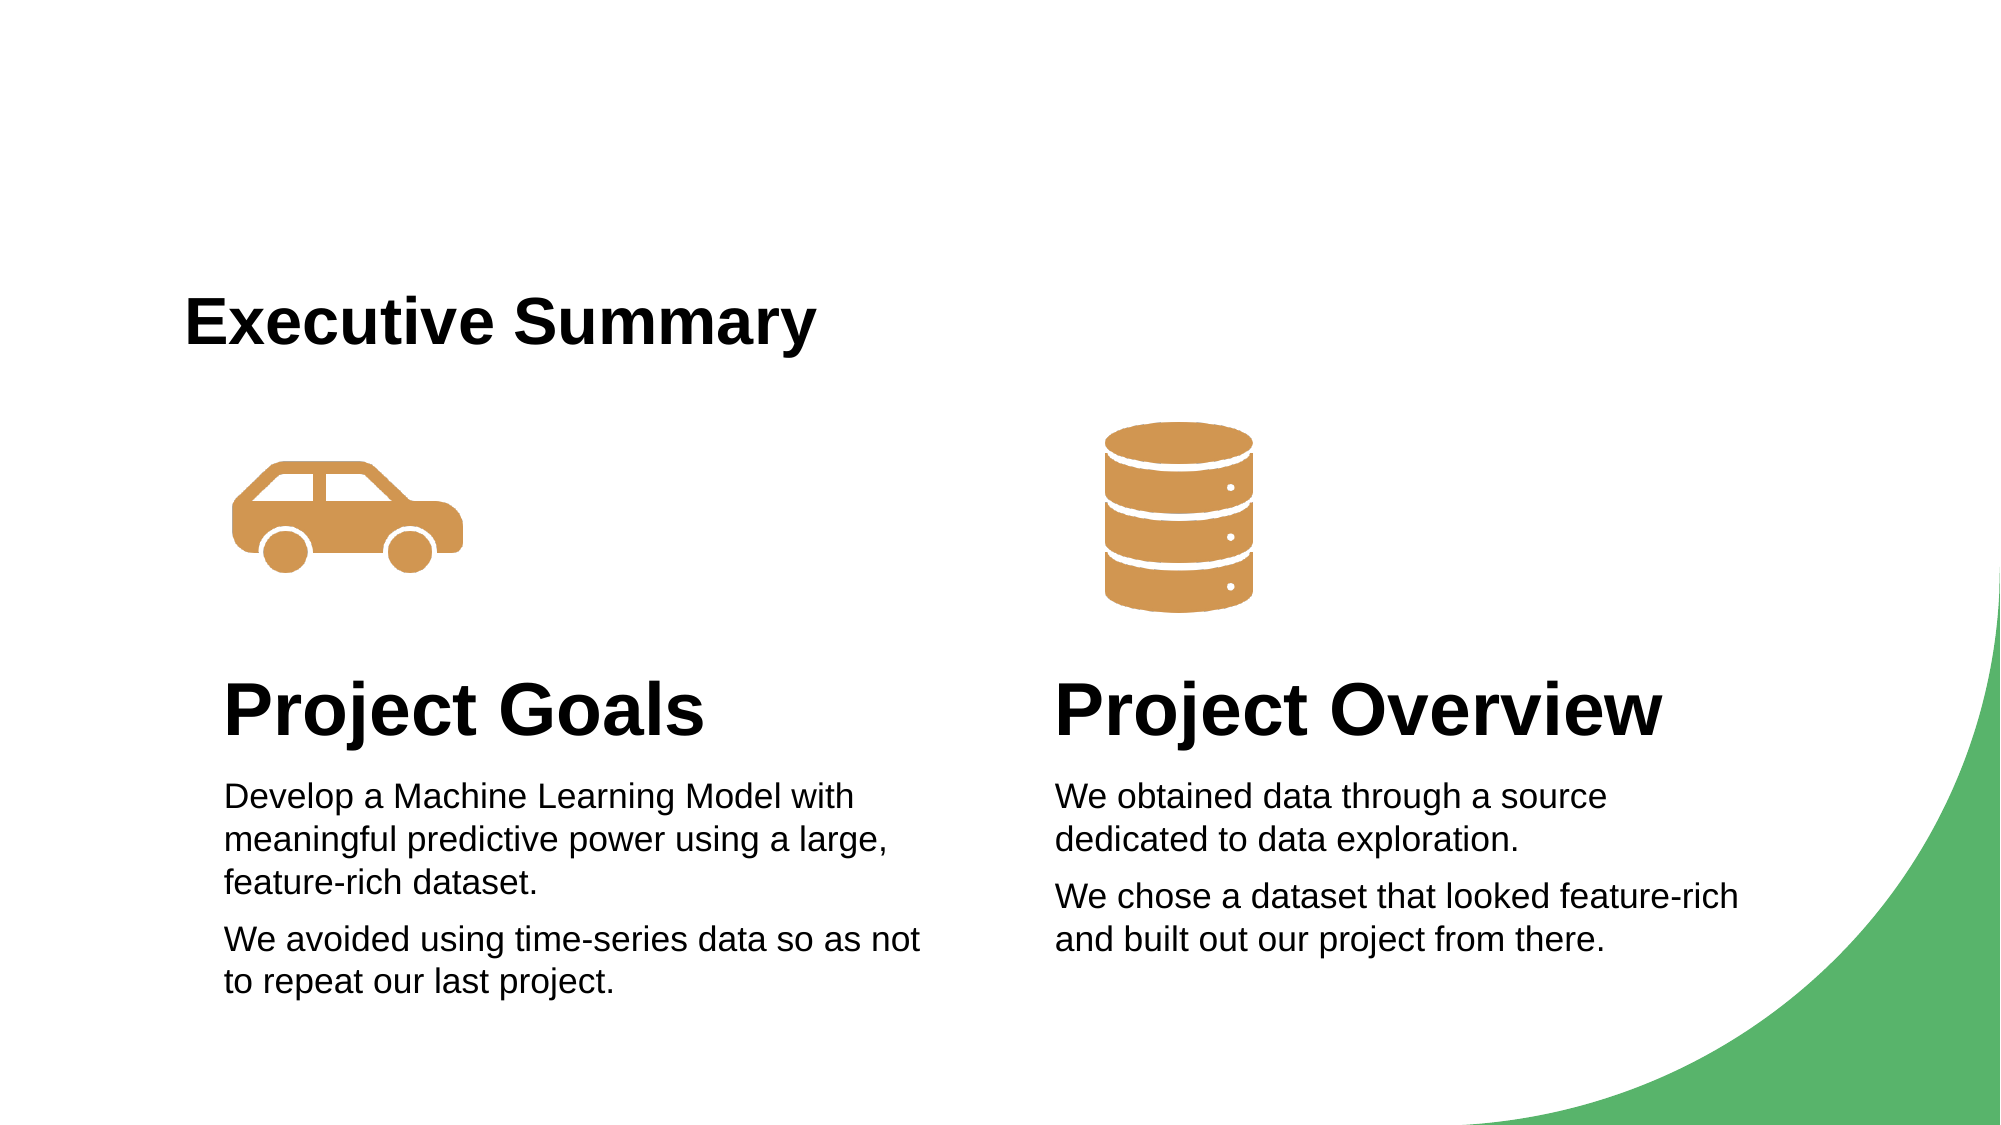

# Executive Summary

Project Goals
Project Overview
Develop a Machine Learning Model with meaningful predictive power using a large, feature-rich dataset.
We avoided using time-series data so as not to repeat our last project.
We obtained data through a source dedicated to data exploration.
We chose a dataset that looked feature-rich and built out our project from there.